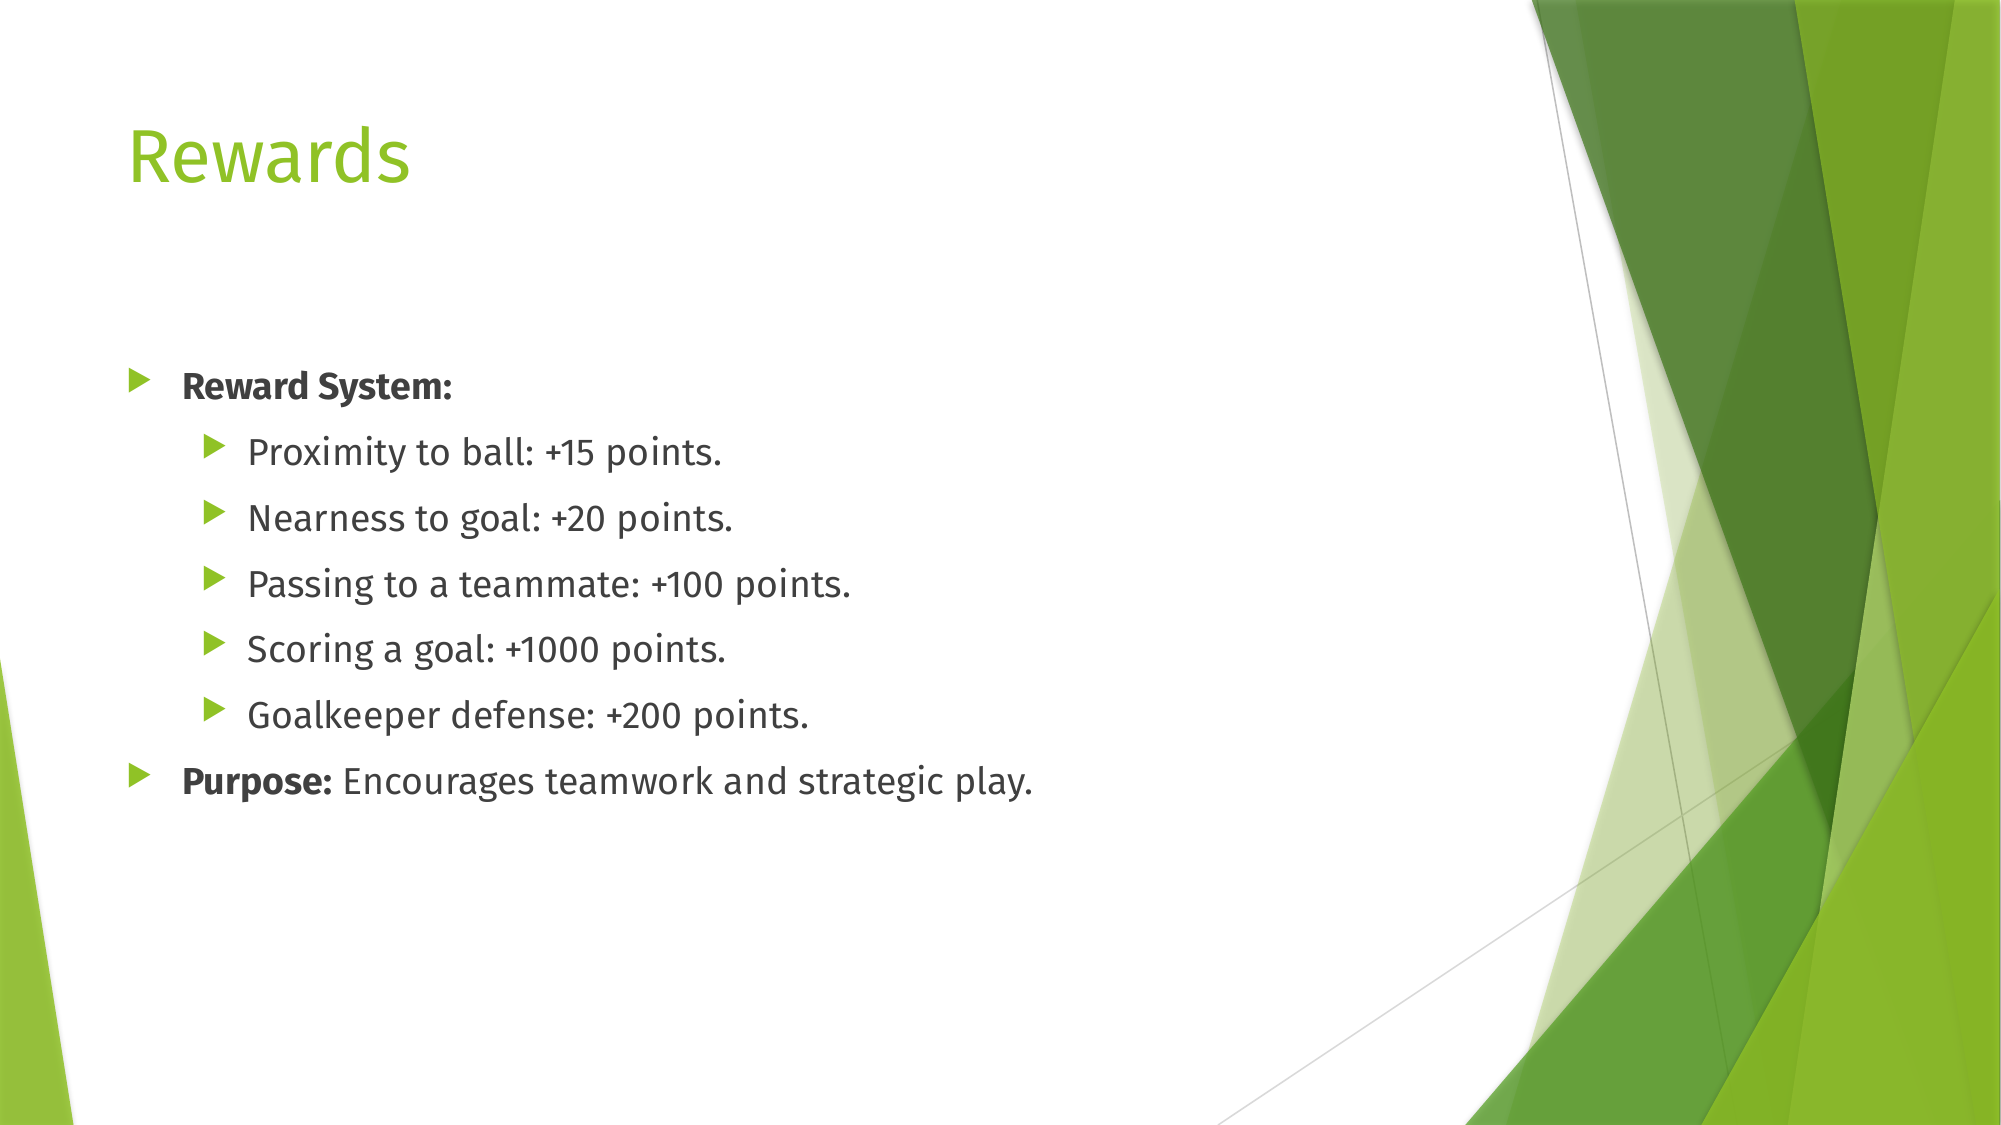

# Rewards
Reward System:
Proximity to ball: +15 points.
Nearness to goal: +20 points.
Passing to a teammate: +100 points.
Scoring a goal: +1000 points.
Goalkeeper defense: +200 points.
Purpose: Encourages teamwork and strategic play.